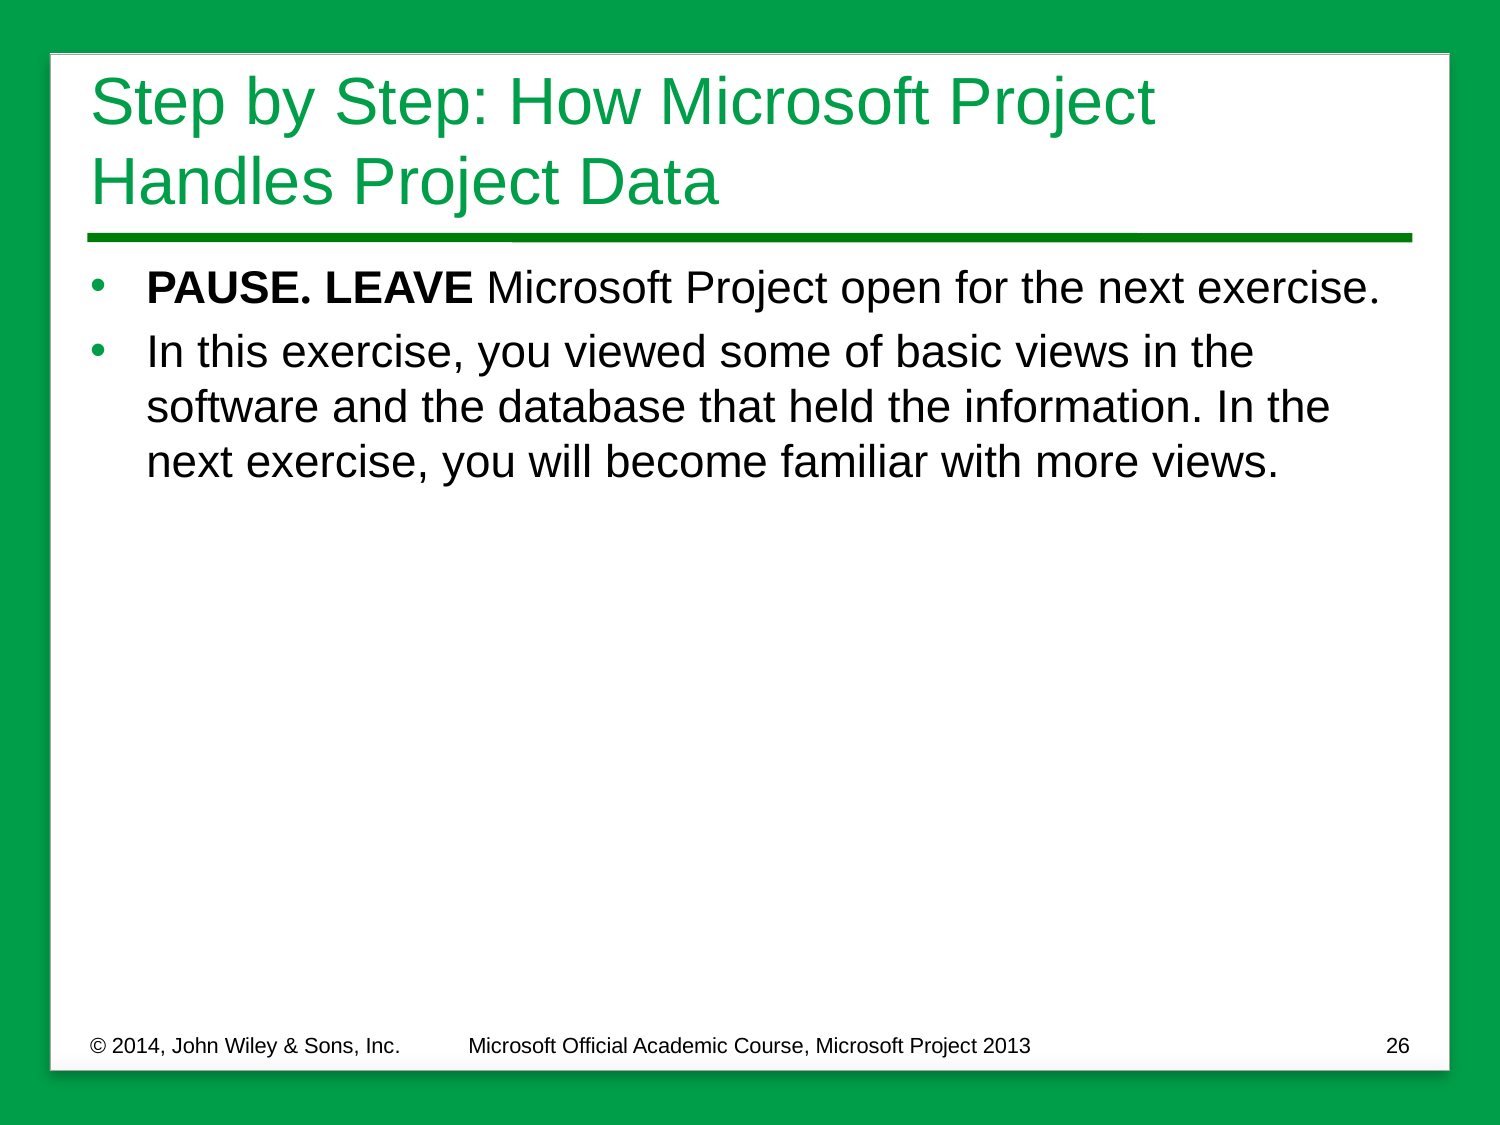

# Step by Step: How Microsoft Project Handles Project Data
PAUSE. LEAVE Microsoft Project open for the next exercise.
In this exercise, you viewed some of basic views in the software and the database that held the information. In the next exercise, you will become familiar with more views.

© 2014, John Wiley & Sons, Inc.
Microsoft Official Academic Course, Microsoft Project 2013
26